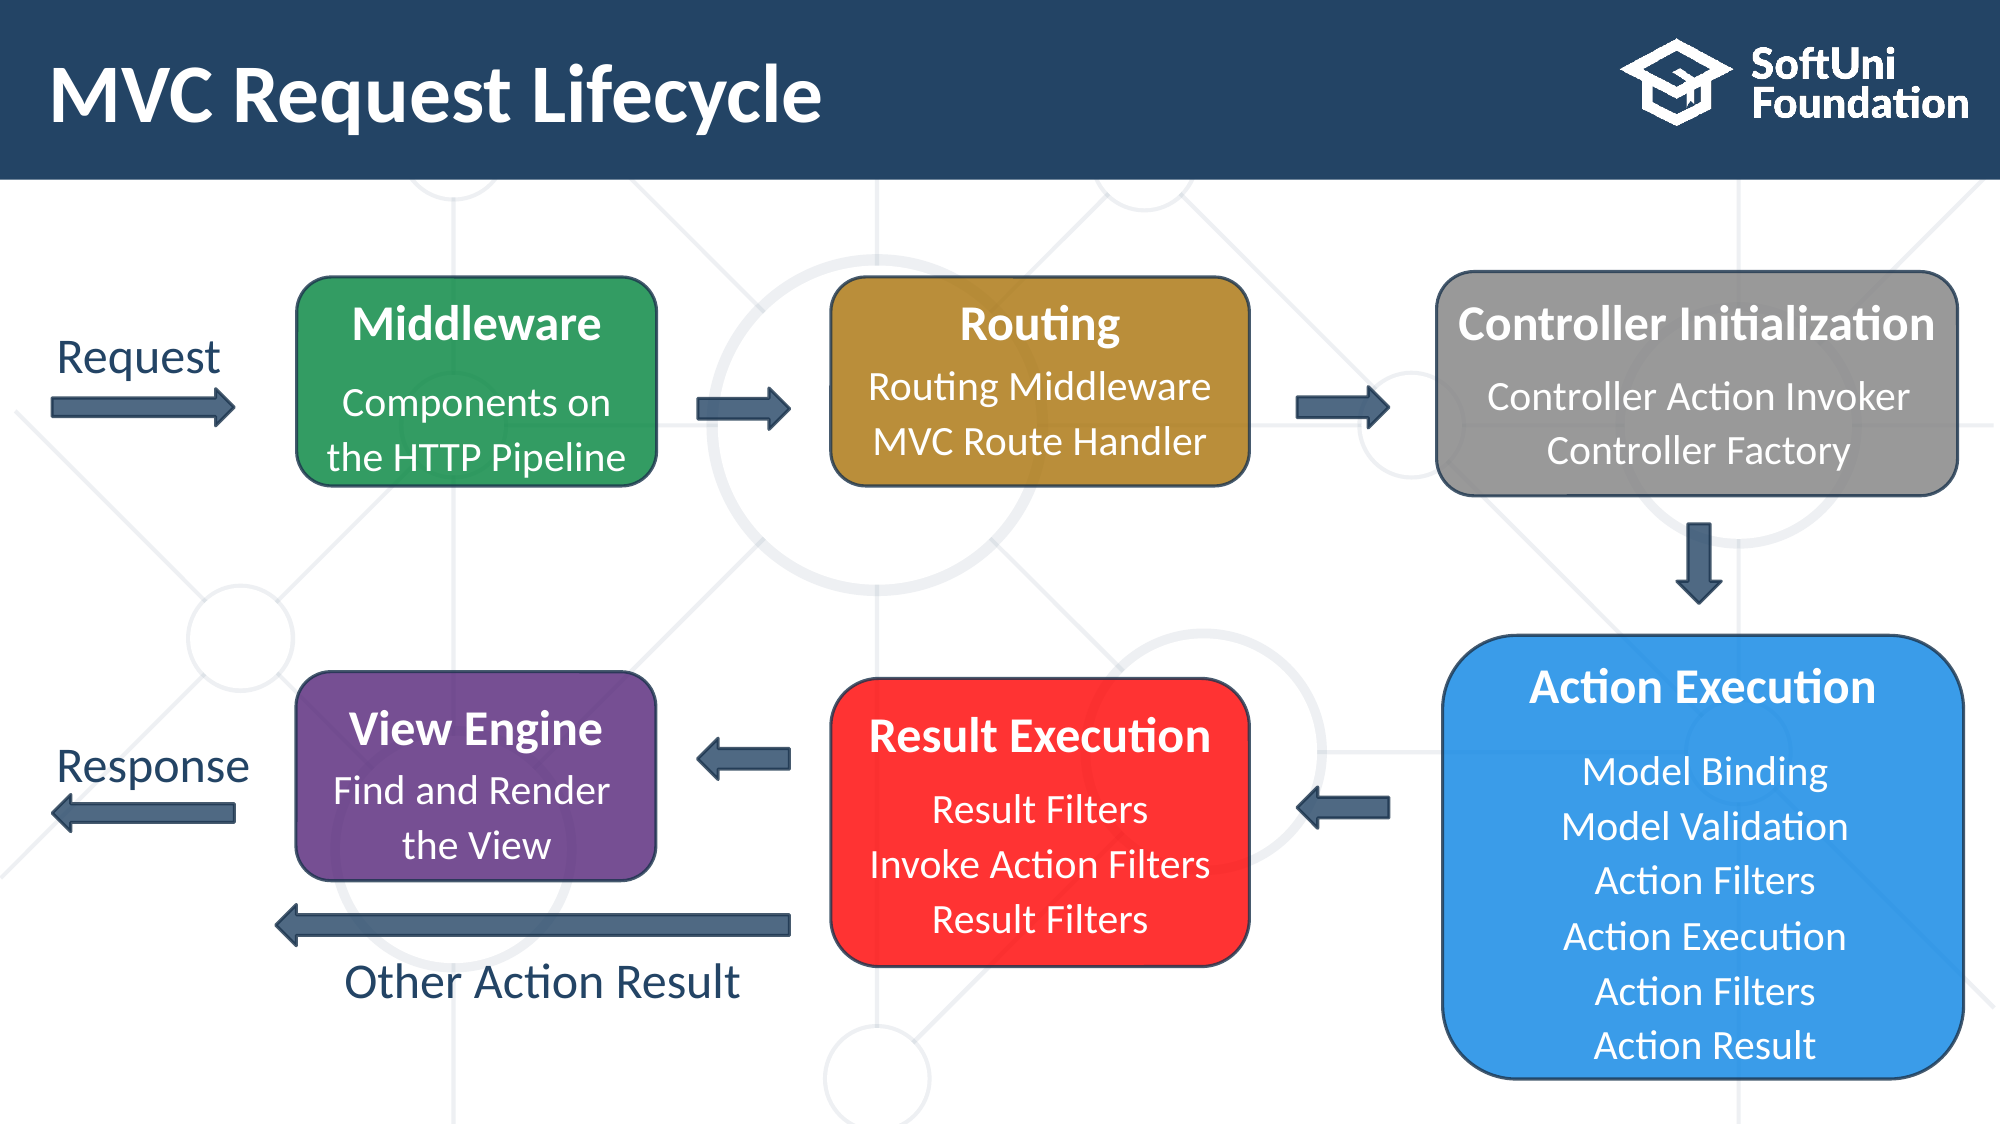

# MVC Request Lifecycle
Controller Initialization

Controller Action Invoker
Controller Factory
Middleware

Components on the HTTP Pipeline
Routing

Routing Middleware
MVC Route Handler
Request

Action Execution

Model Binding
Model Validation
Action Filters
Action Execution
Action Filters
Action Result

View Engine

Result Execution
Result Filters
Invoke Action Filters
Result Filters
Response

Find and Render
the View

Other Action Result